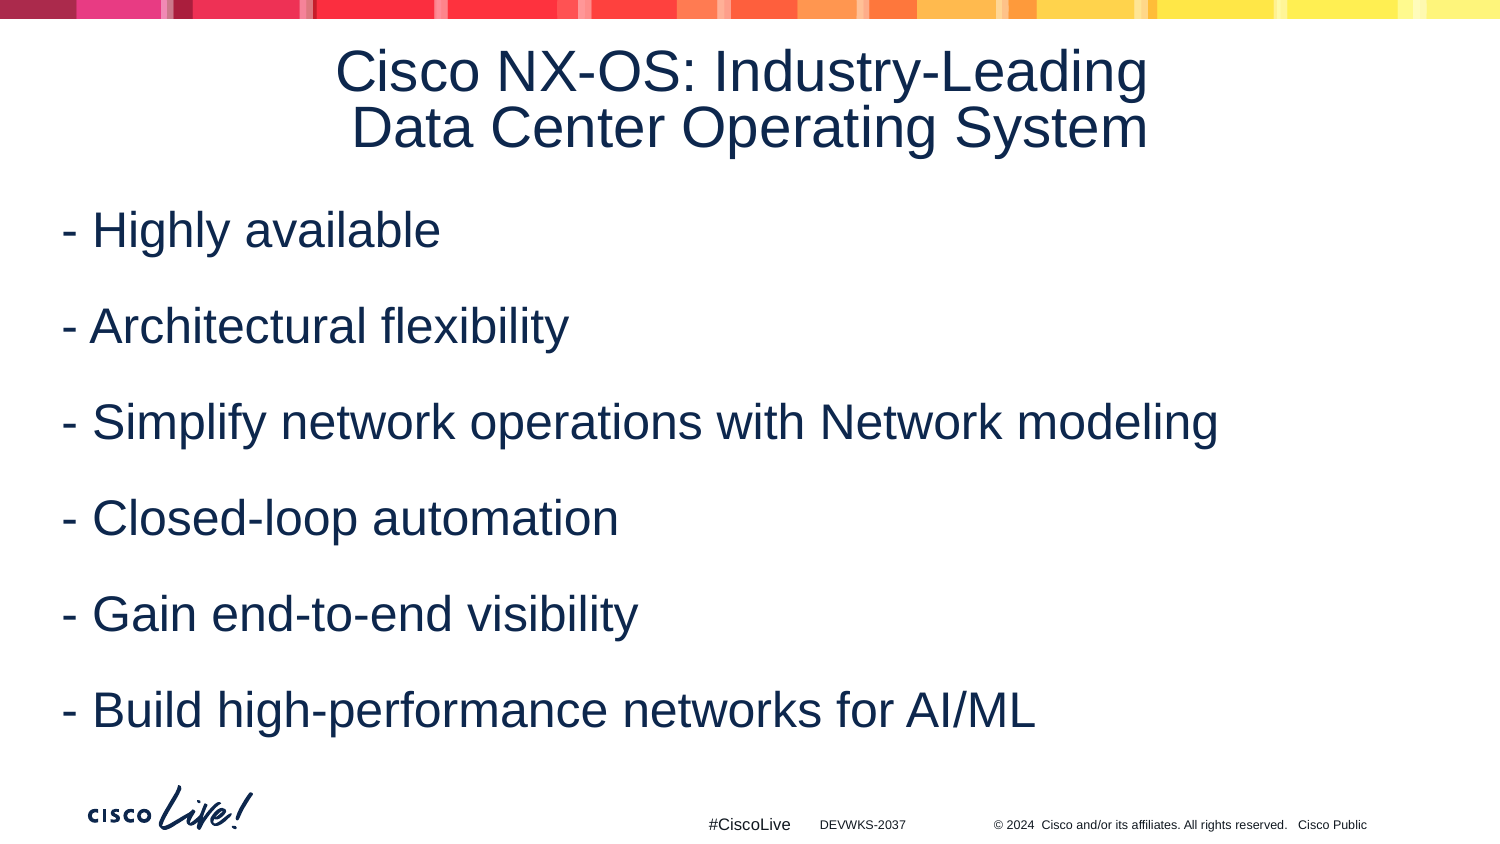

# Cisco NX-OS: Industry-Leading Data Center Operating System
- Highly available
- Architectural flexibility
- Simplify network operations with Network modeling
- Closed-loop automation
- Gain end-to-end visibility
- Build high-performance networks for AI/ML
DEVWKS-2037